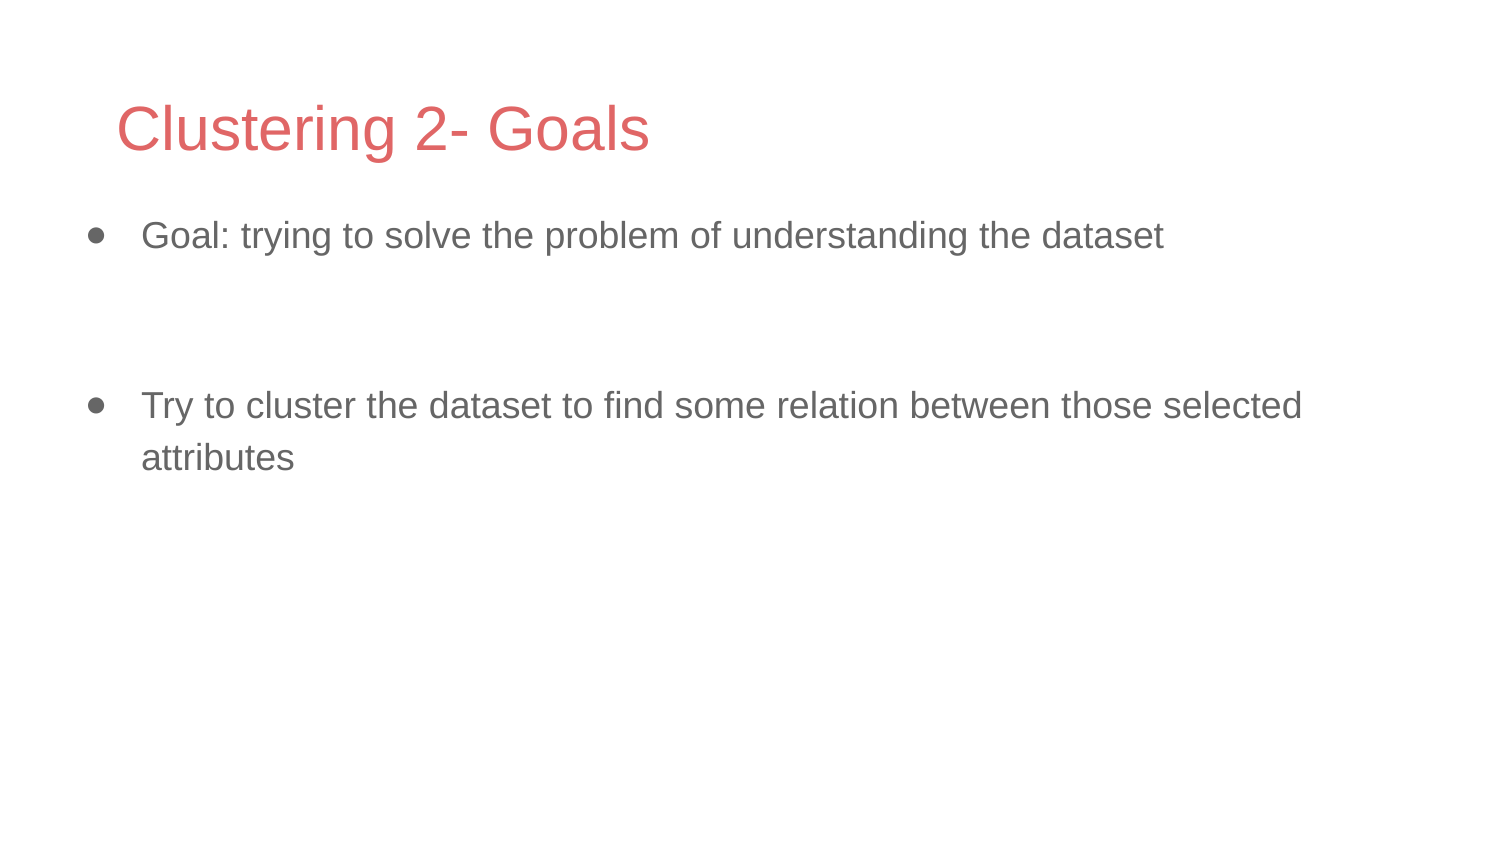

# Clustering 2- Goals
Goal: trying to solve the problem of understanding the dataset

Try to cluster the dataset to find some relation between those selected attributes